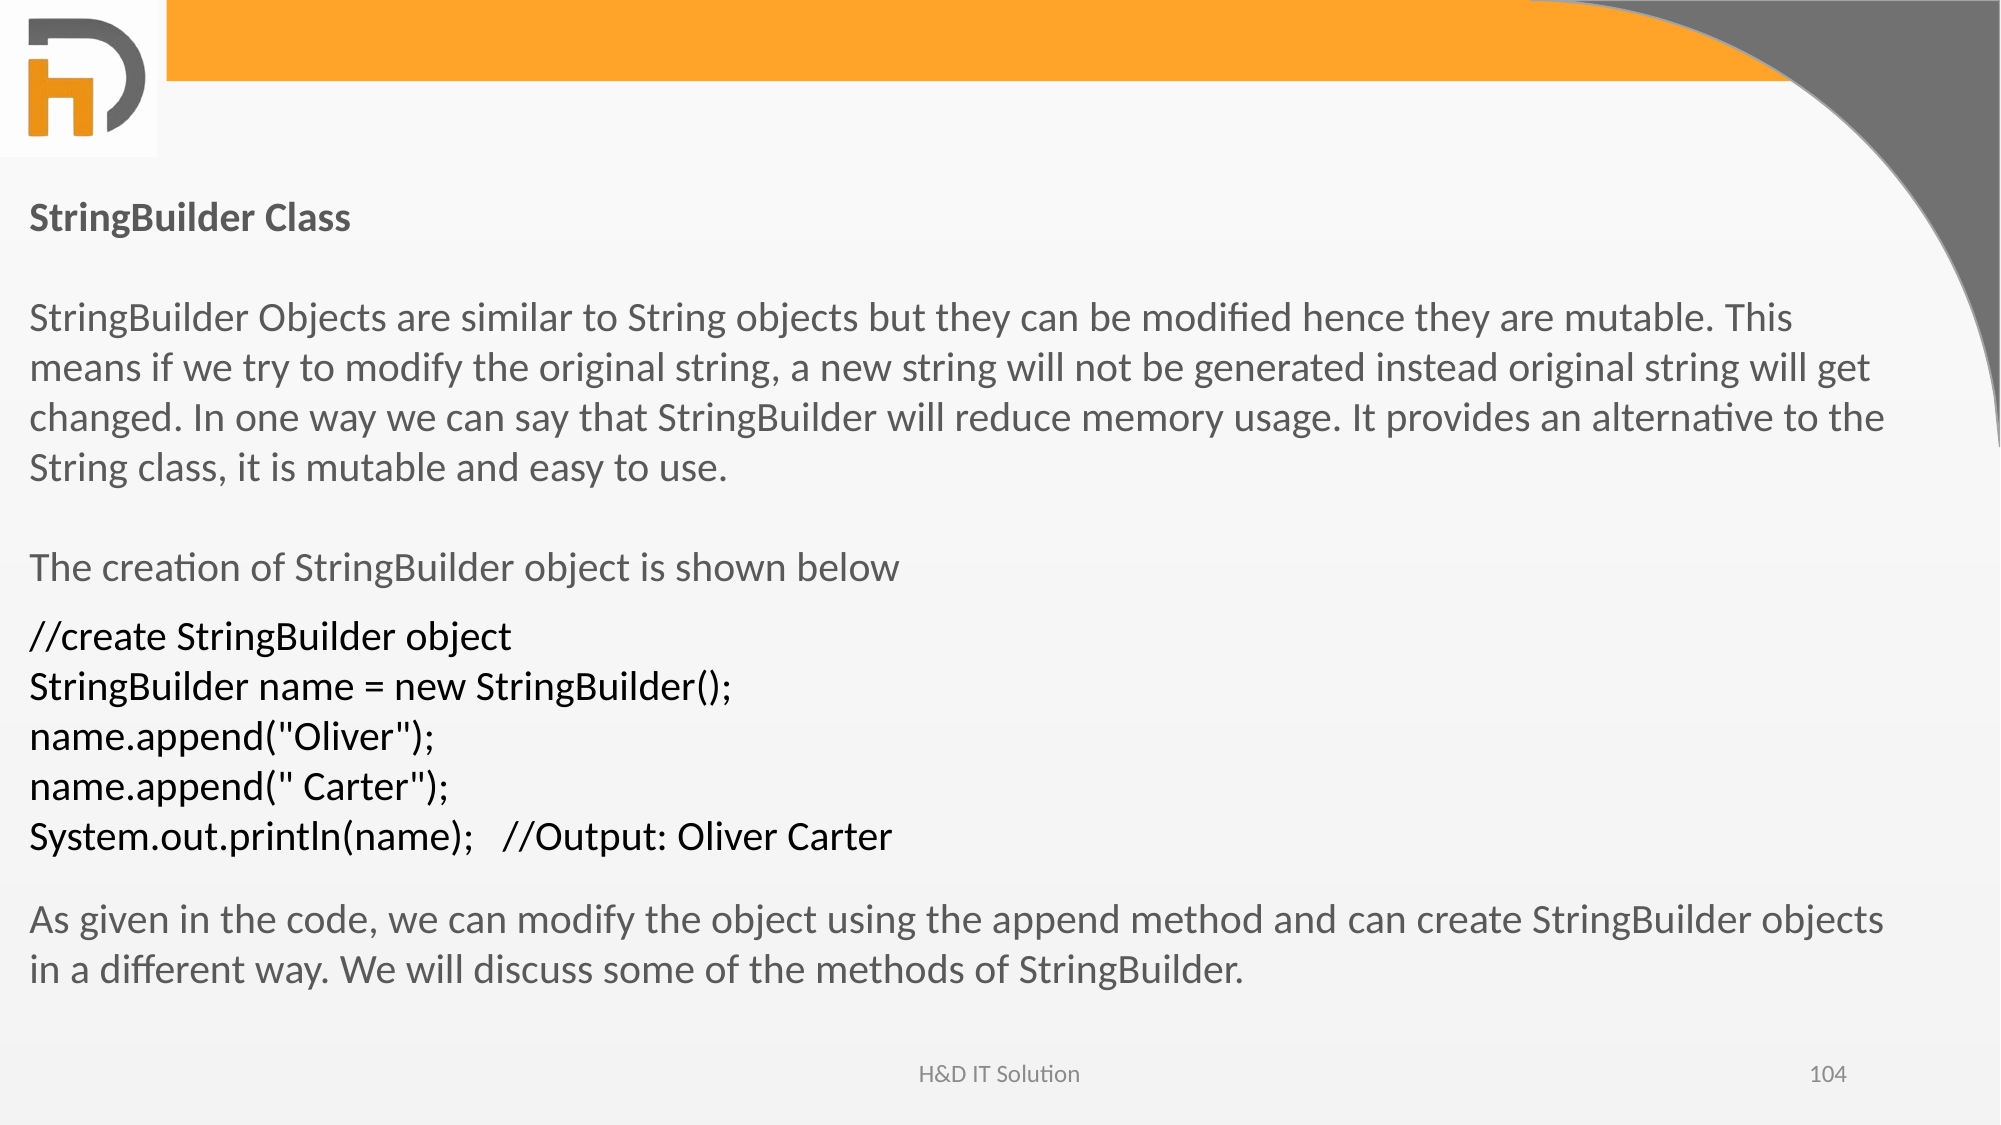

StringBuilder Class

StringBuilder Objects are similar to String objects but they can be modified hence they are mutable. This means if we try to modify the original string, a new string will not be generated instead original string will get changed. In one way we can say that StringBuilder will reduce memory usage. It provides an alternative to the String class, it is mutable and easy to use.

The creation of StringBuilder object is shown below
//create StringBuilder object
StringBuilder name = new StringBuilder();
name.append("Oliver");
name.append(" Carter");
System.out.println(name);   //Output: Oliver Carter
As given in the code, we can modify the object using the append method and can create StringBuilder objects in a different way. We will discuss some of the methods of StringBuilder.
H&D IT Solution
104